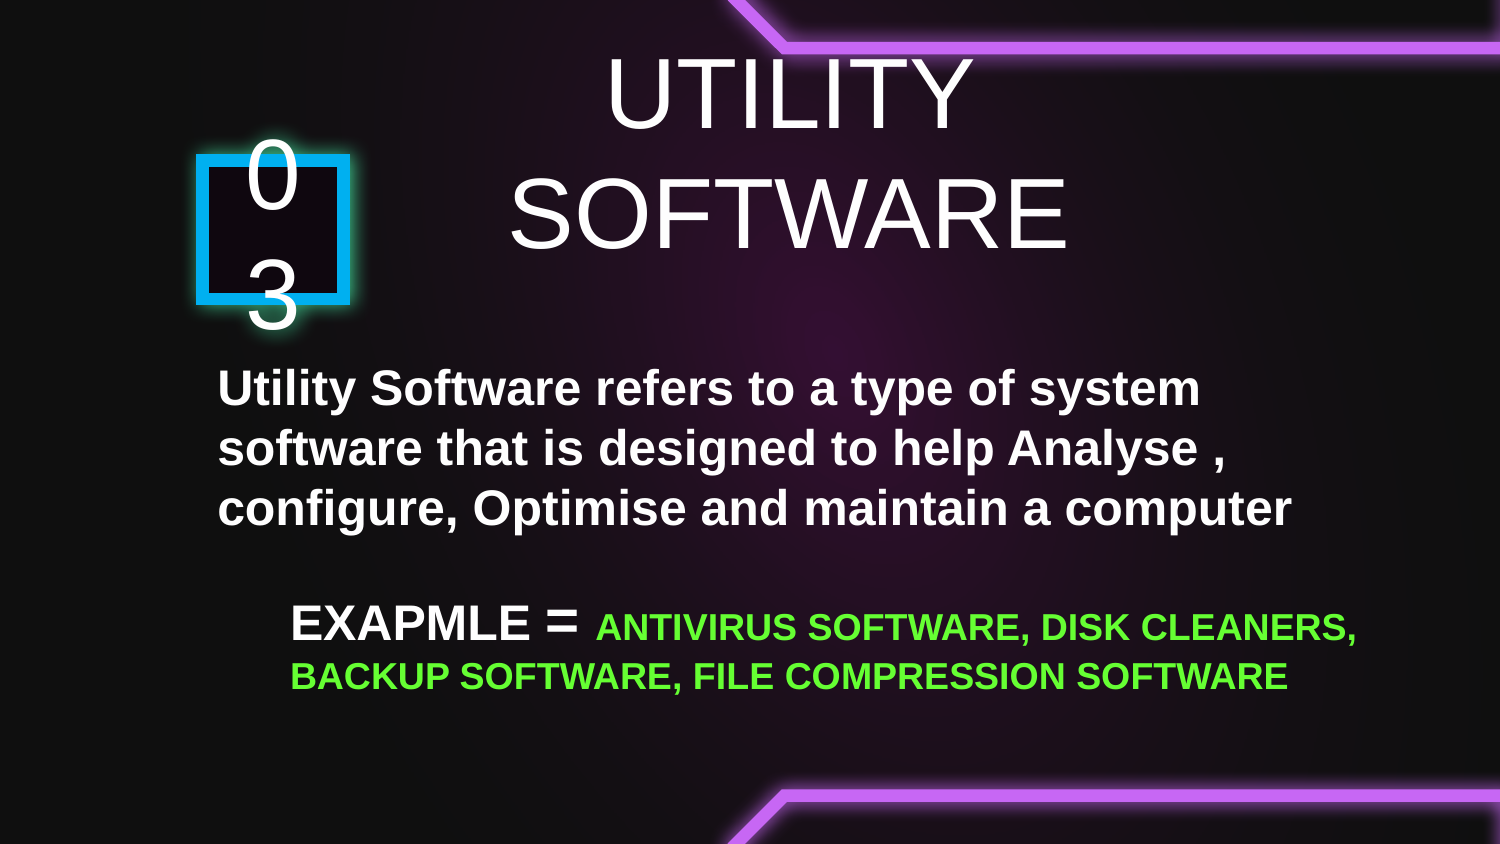

03
# UTILITY SOFTWARE
Utility Software refers to a type of system software that is designed to help Analyse , configure, Optimise and maintain a computer
EXAPMLE = ANTIVIRUS SOFTWARE, DISK CLEANERS, BACKUP SOFTWARE, FILE COMPRESSION SOFTWARE